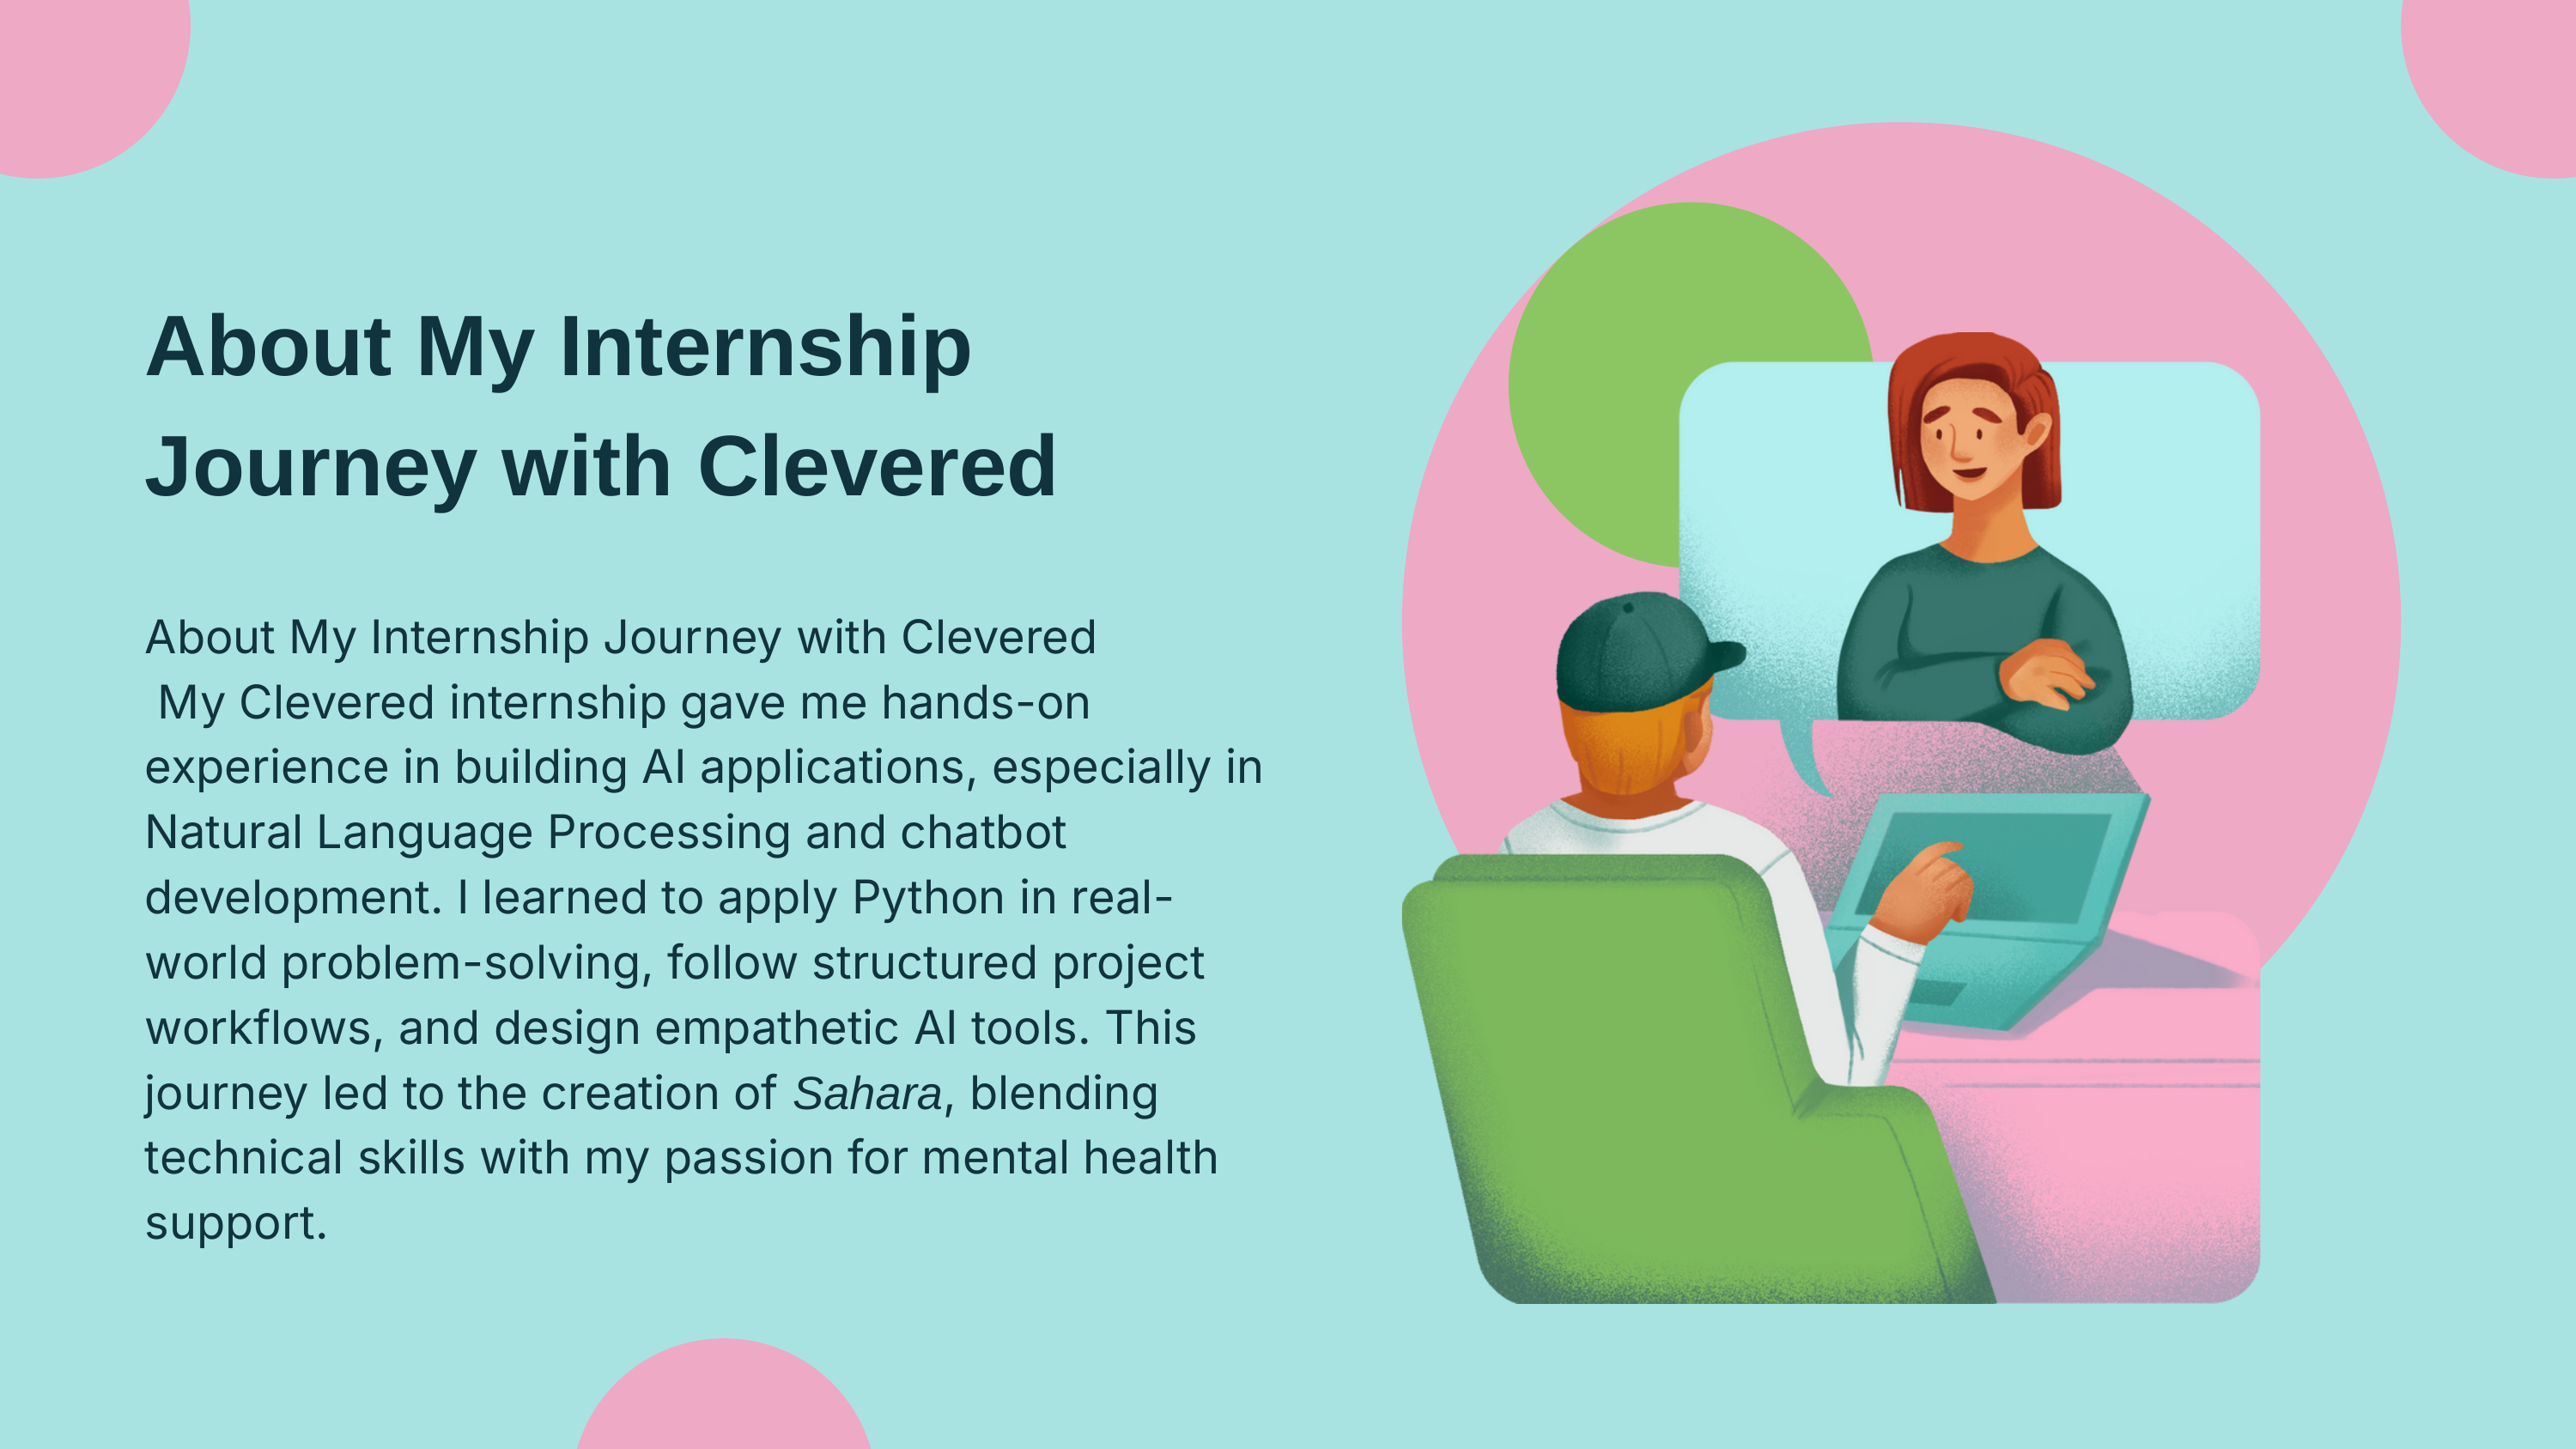

About My Internship Journey with Clevered

About My Internship Journey with Clevered
 My Clevered internship gave me hands-on experience in building AI applications, especially in Natural Language Processing and chatbot development. I learned to apply Python in real-world problem-solving, follow structured project workflows, and design empathetic AI tools. This journey led to the creation of Sahara, blending technical skills with my passion for mental health support.